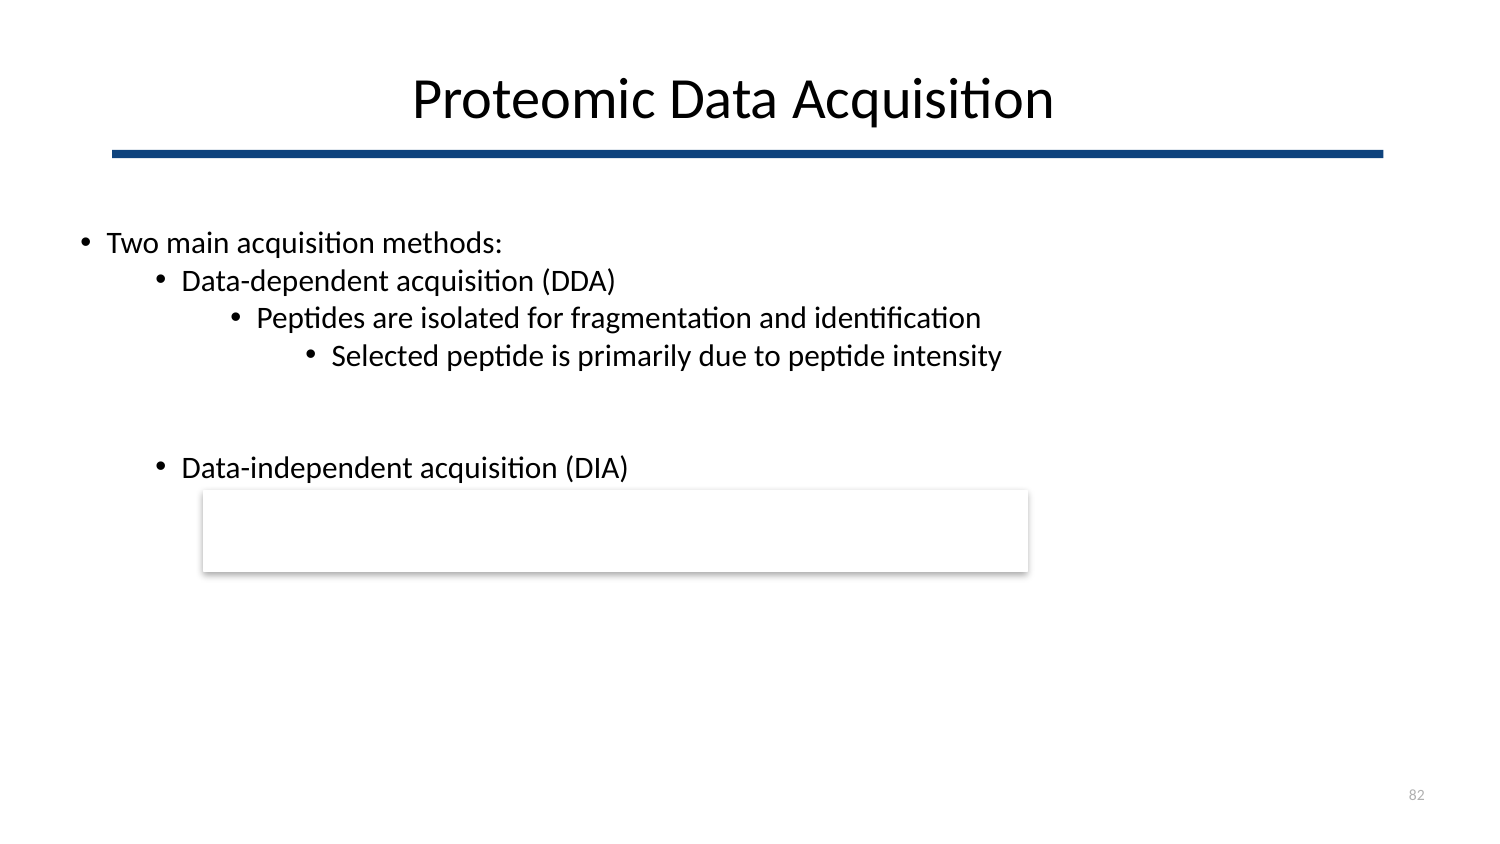

Proteomic Data Acquisition

Two main acquisition methods:
Data-dependent acquisition (DDA)
Peptides are isolated for fragmentation and identification
Selected peptide is primarily due to peptide intensity

Data-independent acquisition (DIA)
Entire m/z ranges are fragmented for identification
m/z ranges are user-defined

82